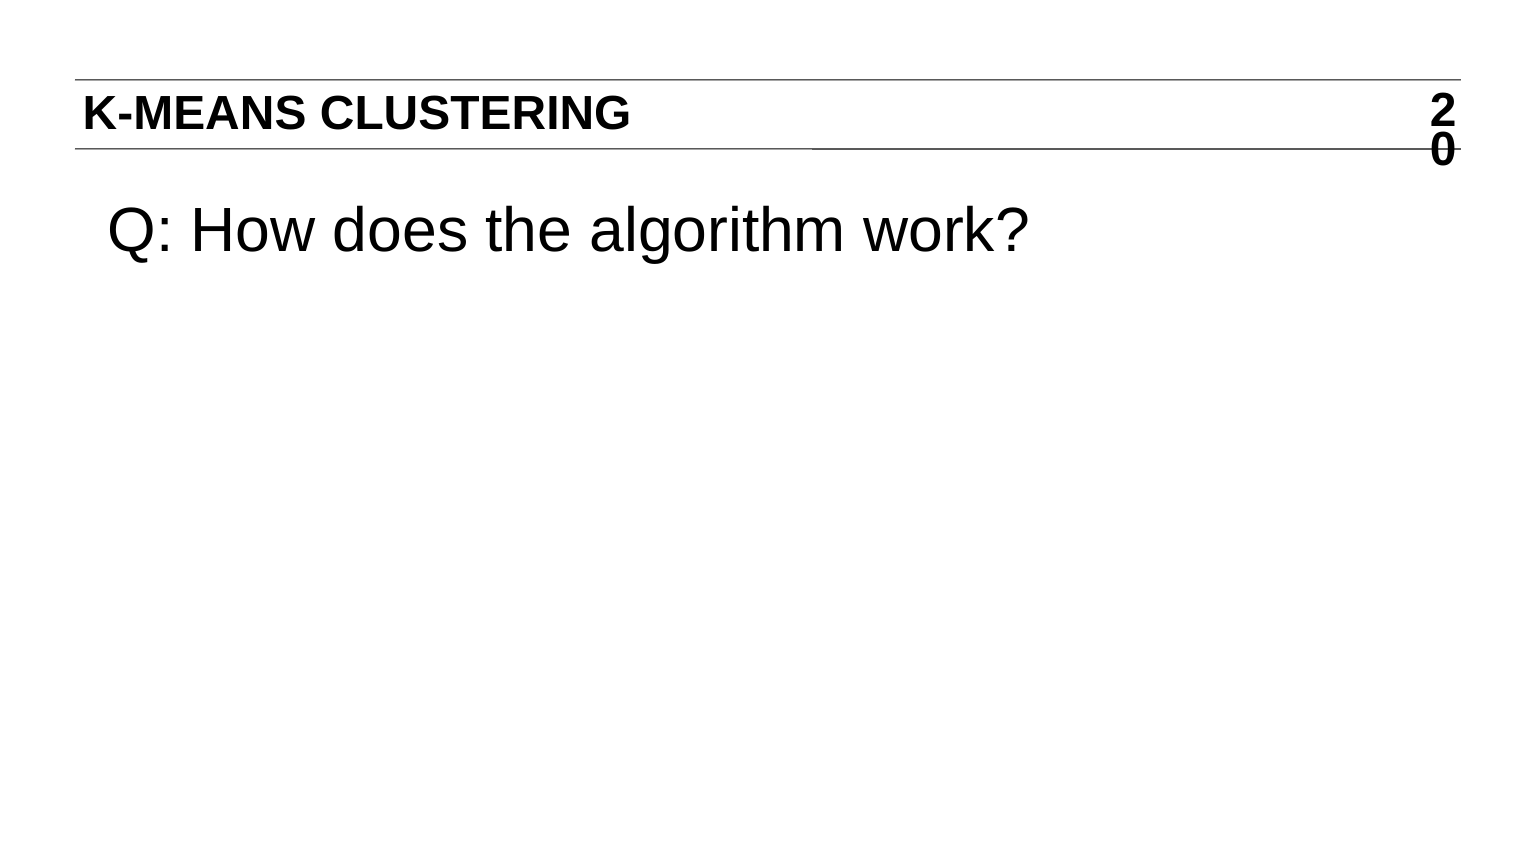

K-means clustering
20
Q: How does the algorithm work?